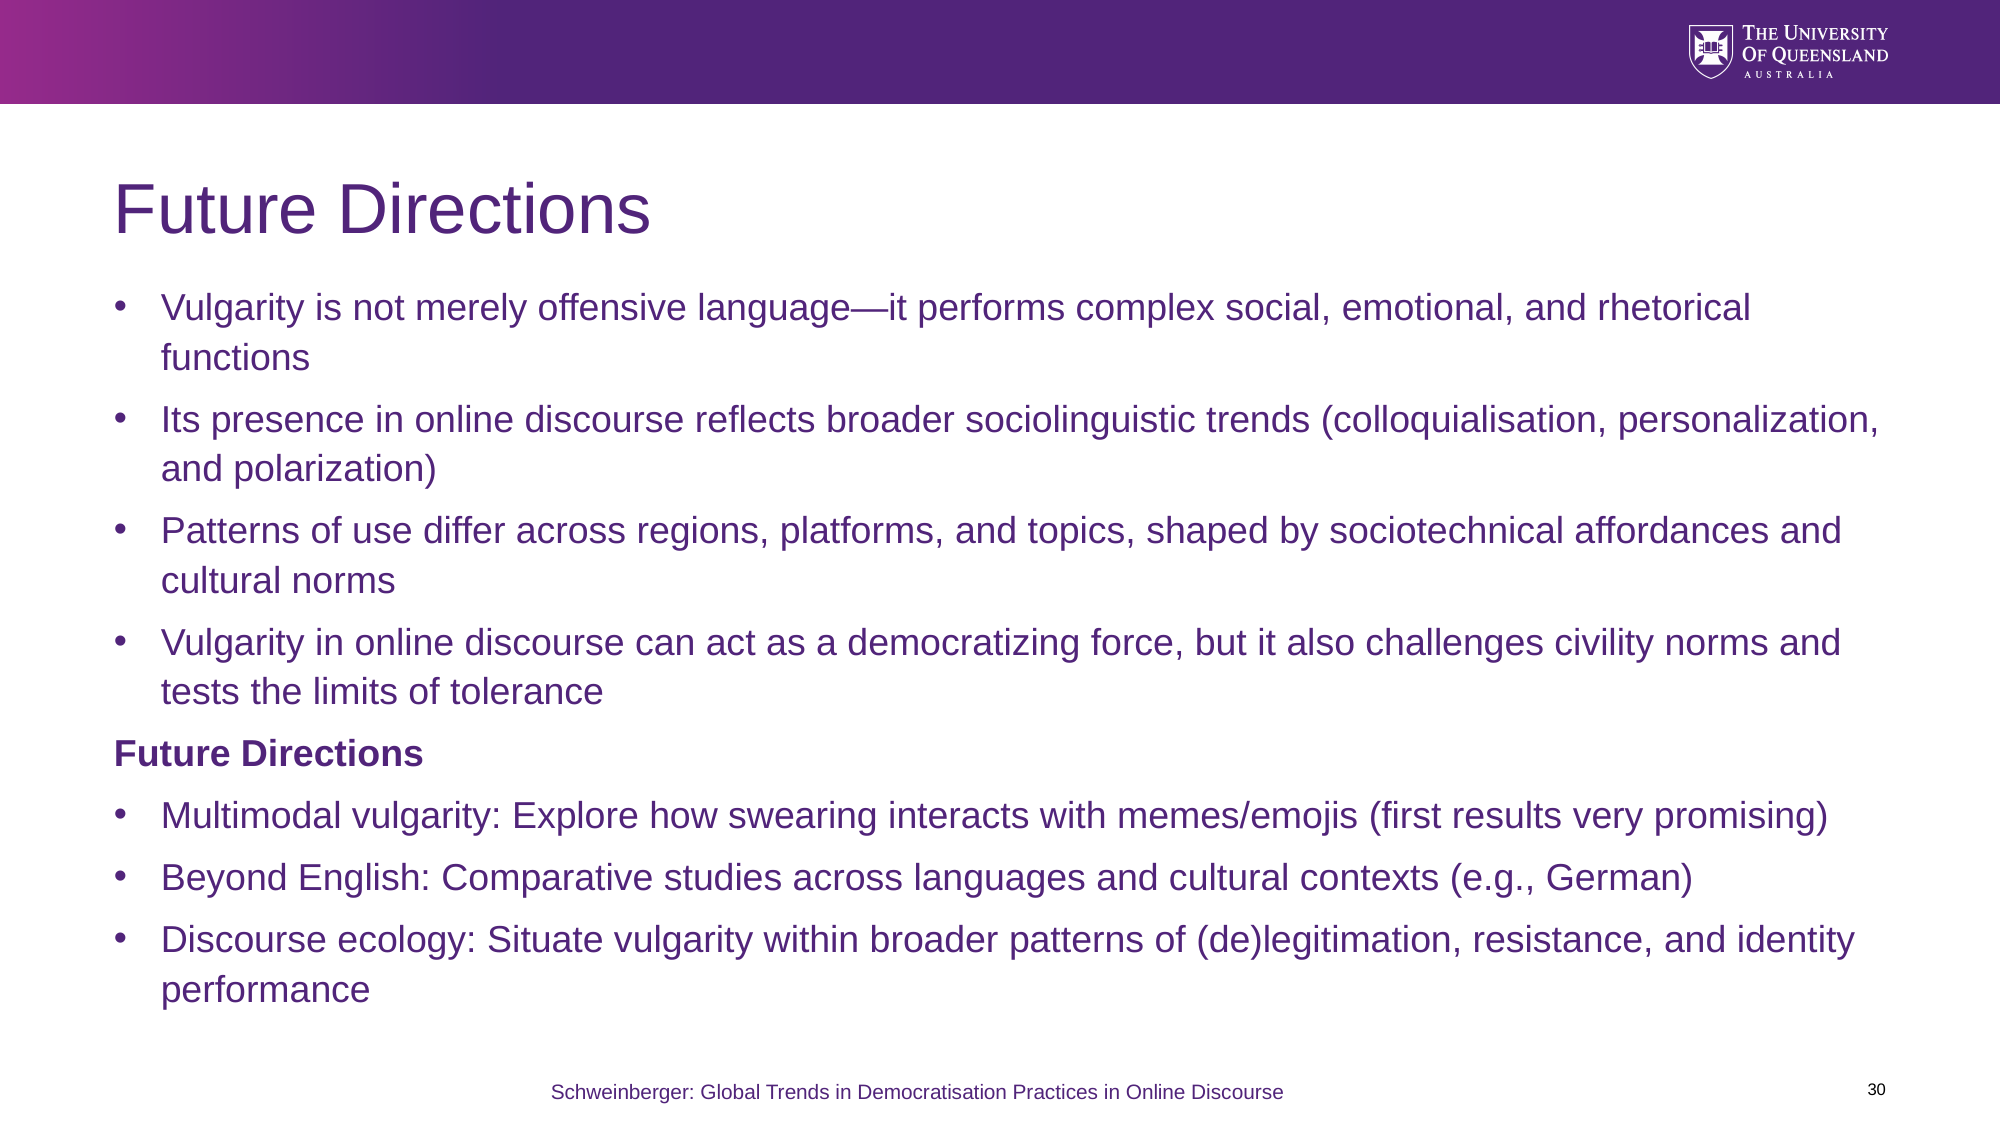

# Future Directions
Vulgarity is not merely offensive language—it performs complex social, emotional, and rhetorical functions
Its presence in online discourse reflects broader sociolinguistic trends (colloquialisation, personalization, and polarization)
Patterns of use differ across regions, platforms, and topics, shaped by sociotechnical affordances and cultural norms
Vulgarity in online discourse can act as a democratizing force, but it also challenges civility norms and tests the limits of tolerance
Future Directions
Multimodal vulgarity: Explore how swearing interacts with memes/emojis (first results very promising)
Beyond English: Comparative studies across languages and cultural contexts (e.g., German)
Discourse ecology: Situate vulgarity within broader patterns of (de)legitimation, resistance, and identity performance
30
Schweinberger: Global Trends in Democratisation Practices in Online Discourse